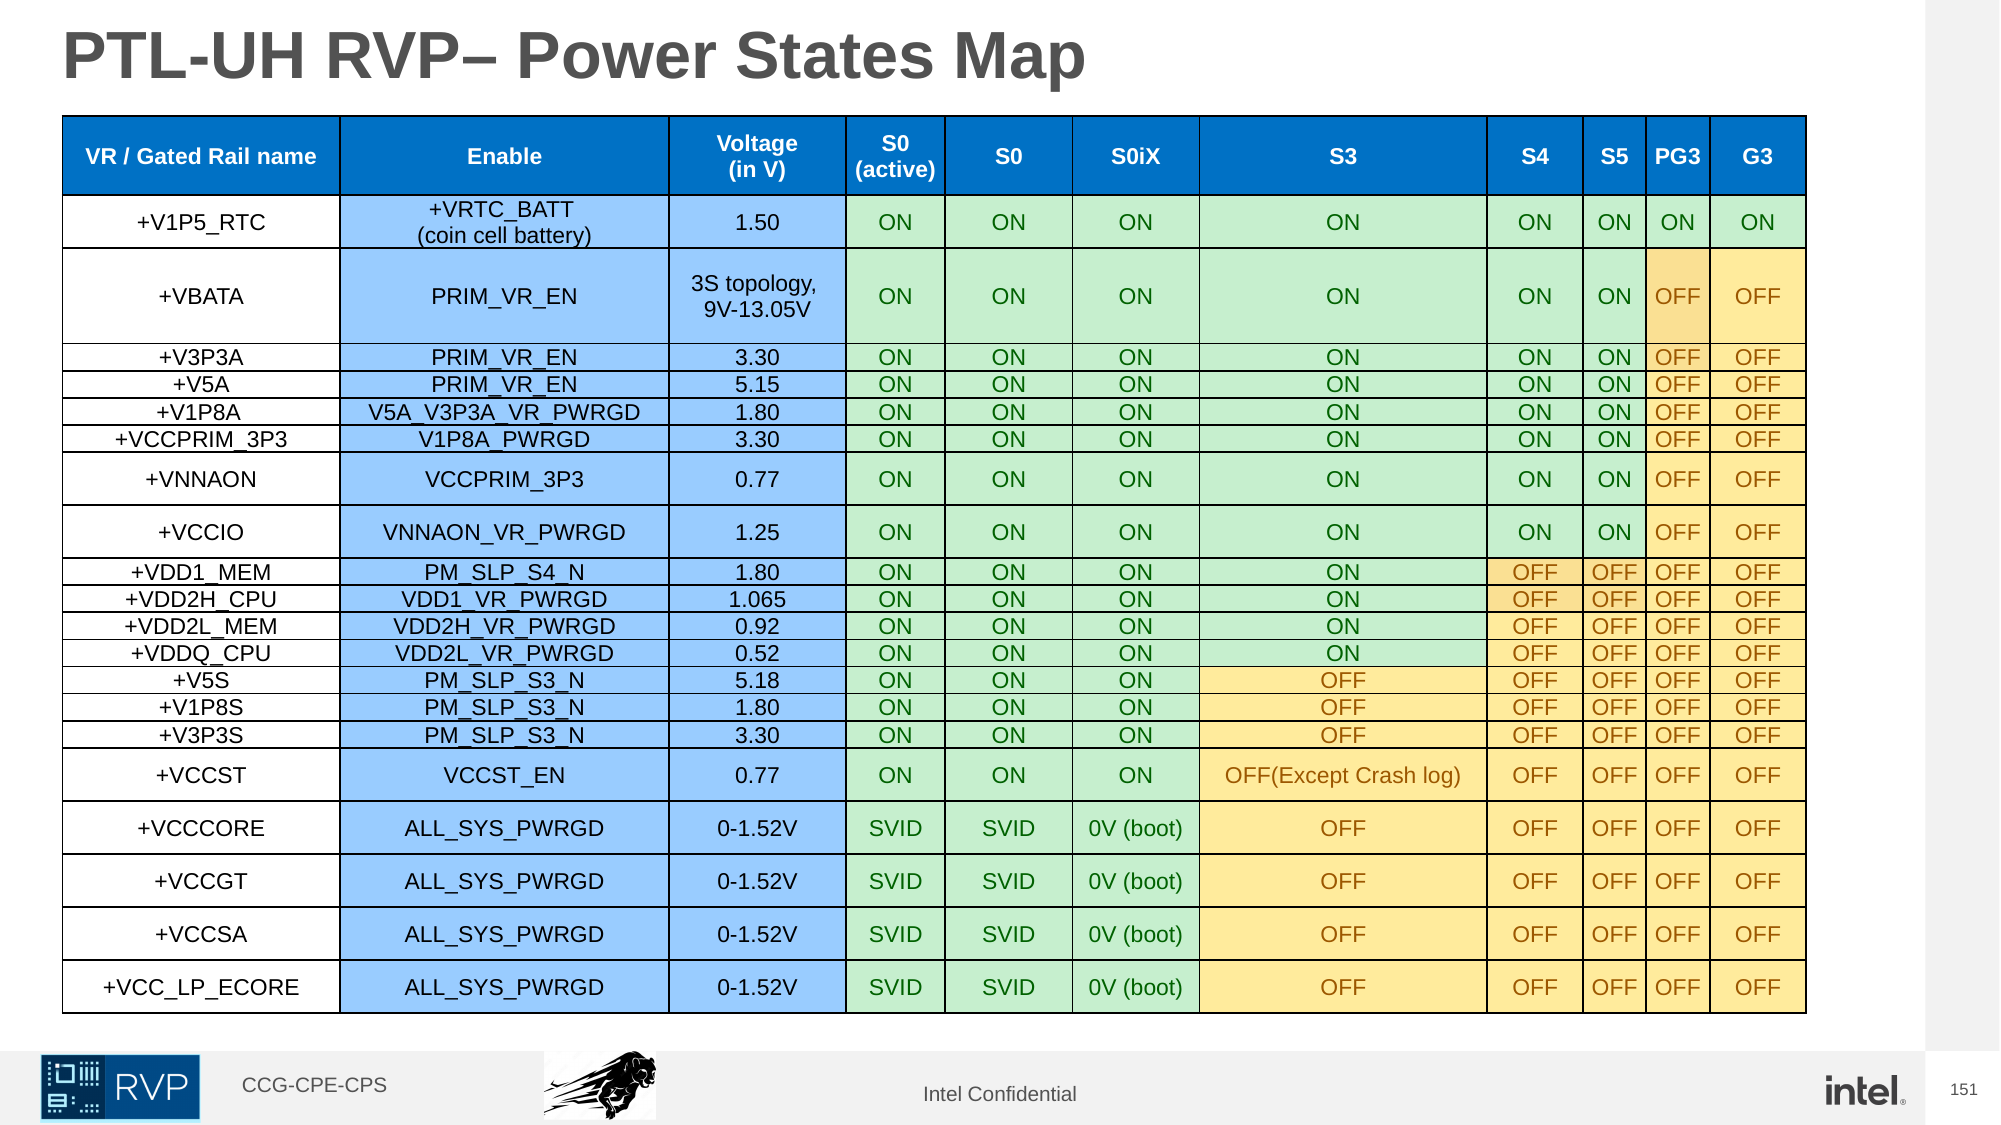

# PTL-UH RVP– Power States Map
| VR / Gated Rail name | Enable | Voltage (in V) | S0 (active) | S0 | S0iX | S3 | S4 | S5 | PG3 | G3 |
| --- | --- | --- | --- | --- | --- | --- | --- | --- | --- | --- |
| +V1P5\_RTC | +VRTC\_BATT (coin cell battery) | 1.50 | ON | ON | ON | ON | ON | ON | ON | ON |
| +VBATA | PRIM\_VR\_EN | 3S topology,  9V-13.05V | ON | ON | ON | ON | ON | ON | OFF | OFF |
| +V3P3A | PRIM\_VR\_EN | 3.30 | ON | ON | ON | ON | ON | ON | OFF | OFF |
| +V5A | PRIM\_VR\_EN | 5.15 | ON | ON | ON | ON | ON | ON | OFF | OFF |
| +V1P8A | V5A\_V3P3A\_VR\_PWRGD | 1.80 | ON | ON | ON | ON | ON | ON | OFF | OFF |
| +VCCPRIM\_3P3 | V1P8A\_PWRGD | 3.30 | ON | ON | ON | ON | ON | ON | OFF | OFF |
| +VNNAON | VCCPRIM\_3P3 | 0.77 | ON | ON | ON | ON | ON | ON | OFF | OFF |
| +VCCIO | VNNAON\_VR\_PWRGD | 1.25 | ON | ON | ON | ON | ON | ON | OFF | OFF |
| +VDD1\_MEM | PM\_SLP\_S4\_N | 1.80 | ON | ON | ON | ON | OFF | OFF | OFF | OFF |
| +VDD2H\_CPU | VDD1\_VR\_PWRGD | 1.065 | ON | ON | ON | ON | OFF | OFF | OFF | OFF |
| +VDD2L\_MEM | VDD2H\_VR\_PWRGD | 0.92 | ON | ON | ON | ON | OFF | OFF | OFF | OFF |
| +VDDQ\_CPU | VDD2L\_VR\_PWRGD | 0.52 | ON | ON | ON | ON | OFF | OFF | OFF | OFF |
| +V5S | PM\_SLP\_S3\_N | 5.18 | ON | ON | ON | OFF | OFF | OFF | OFF | OFF |
| +V1P8S | PM\_SLP\_S3\_N | 1.80 | ON | ON | ON | OFF | OFF | OFF | OFF | OFF |
| +V3P3S | PM\_SLP\_S3\_N | 3.30 | ON | ON | ON | OFF | OFF | OFF | OFF | OFF |
| +VCCST | VCCST\_EN | 0.77 | ON | ON | ON | OFF(Except Crash log) | OFF | OFF | OFF | OFF |
| +VCCCORE | ALL\_SYS\_PWRGD | 0-1.52V | SVID | SVID | 0V (boot) | OFF | OFF | OFF | OFF | OFF |
| +VCCGT | ALL\_SYS\_PWRGD | 0-1.52V | SVID | SVID | 0V (boot) | OFF | OFF | OFF | OFF | OFF |
| +VCCSA | ALL\_SYS\_PWRGD | 0-1.52V | SVID | SVID | 0V (boot) | OFF | OFF | OFF | OFF | OFF |
| +VCC\_LP\_ECORE | ALL\_SYS\_PWRGD | 0-1.52V | SVID | SVID | 0V (boot) | OFF | OFF | OFF | OFF | OFF |